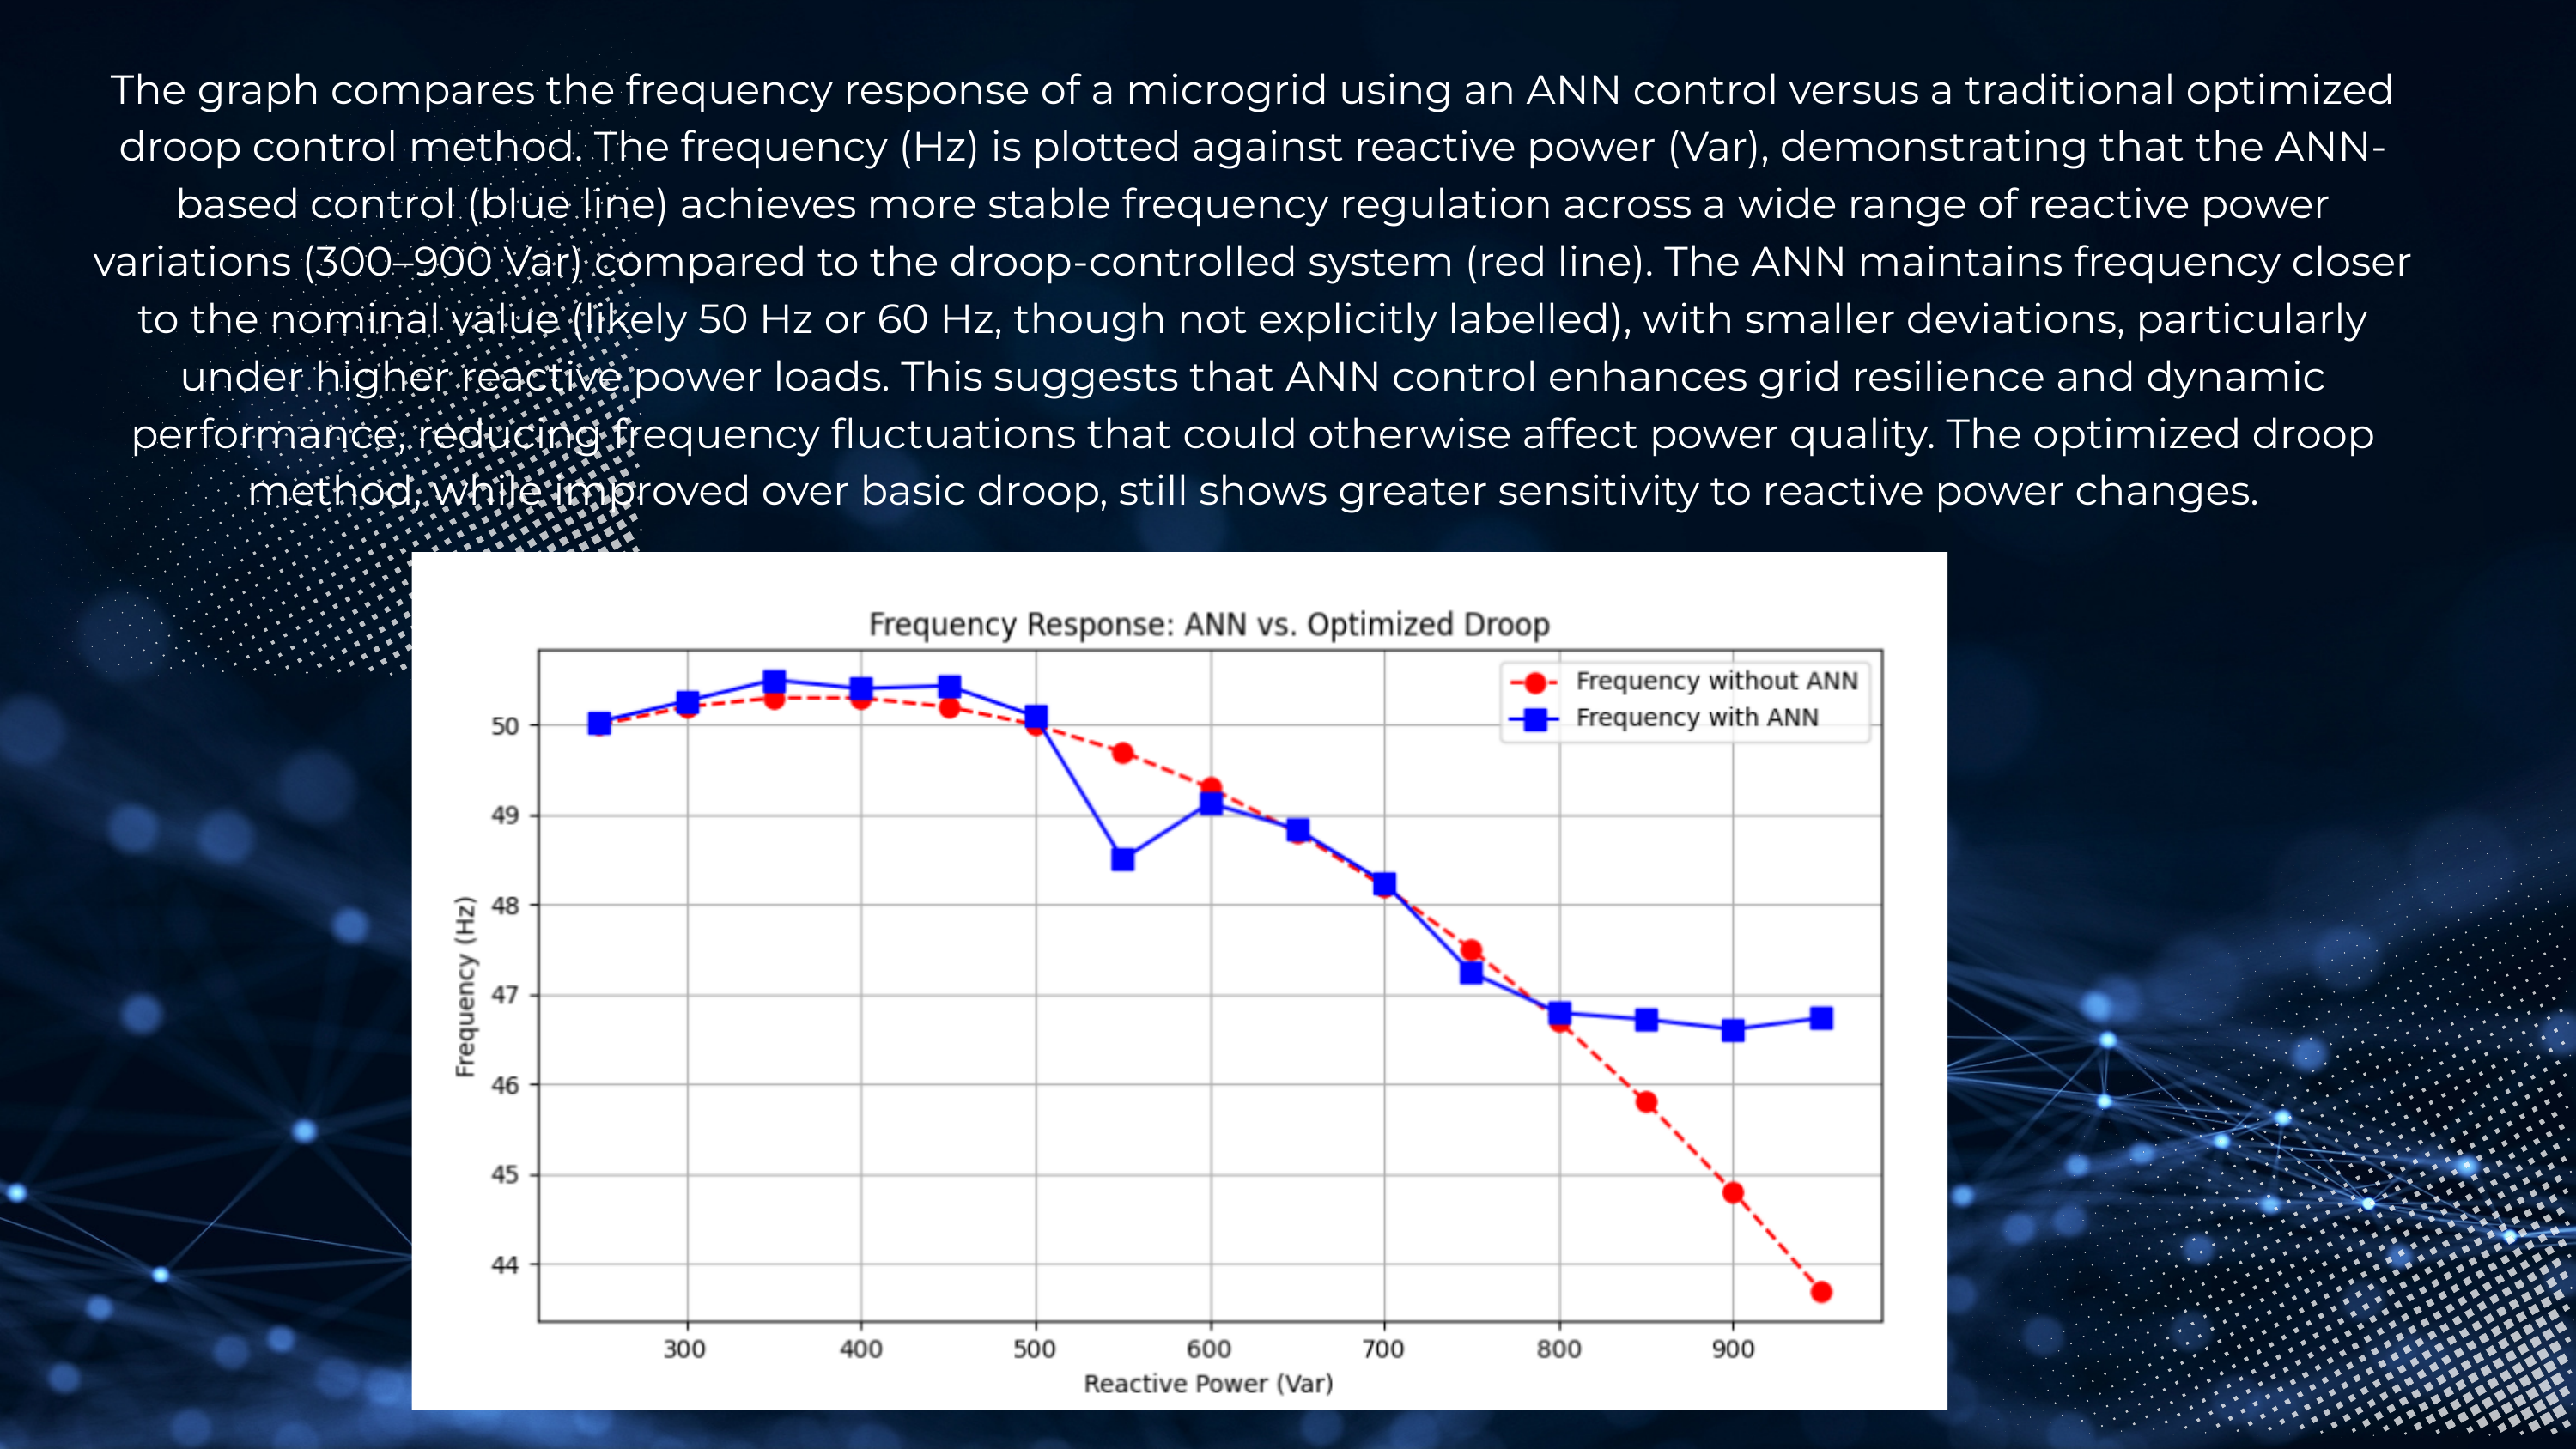

The graph compares the frequency response of a microgrid using an ANN control versus a traditional optimized droop control method. The frequency (Hz) is plotted against reactive power (Var), demonstrating that the ANN-based control (blue line) achieves more stable frequency regulation across a wide range of reactive power variations (300–900 Var) compared to the droop-controlled system (red line). The ANN maintains frequency closer to the nominal value (likely 50 Hz or 60 Hz, though not explicitly labelled), with smaller deviations, particularly under higher reactive power loads. This suggests that ANN control enhances grid resilience and dynamic performance, reducing frequency fluctuations that could otherwise affect power quality. The optimized droop method, while improved over basic droop, still shows greater sensitivity to reactive power changes.